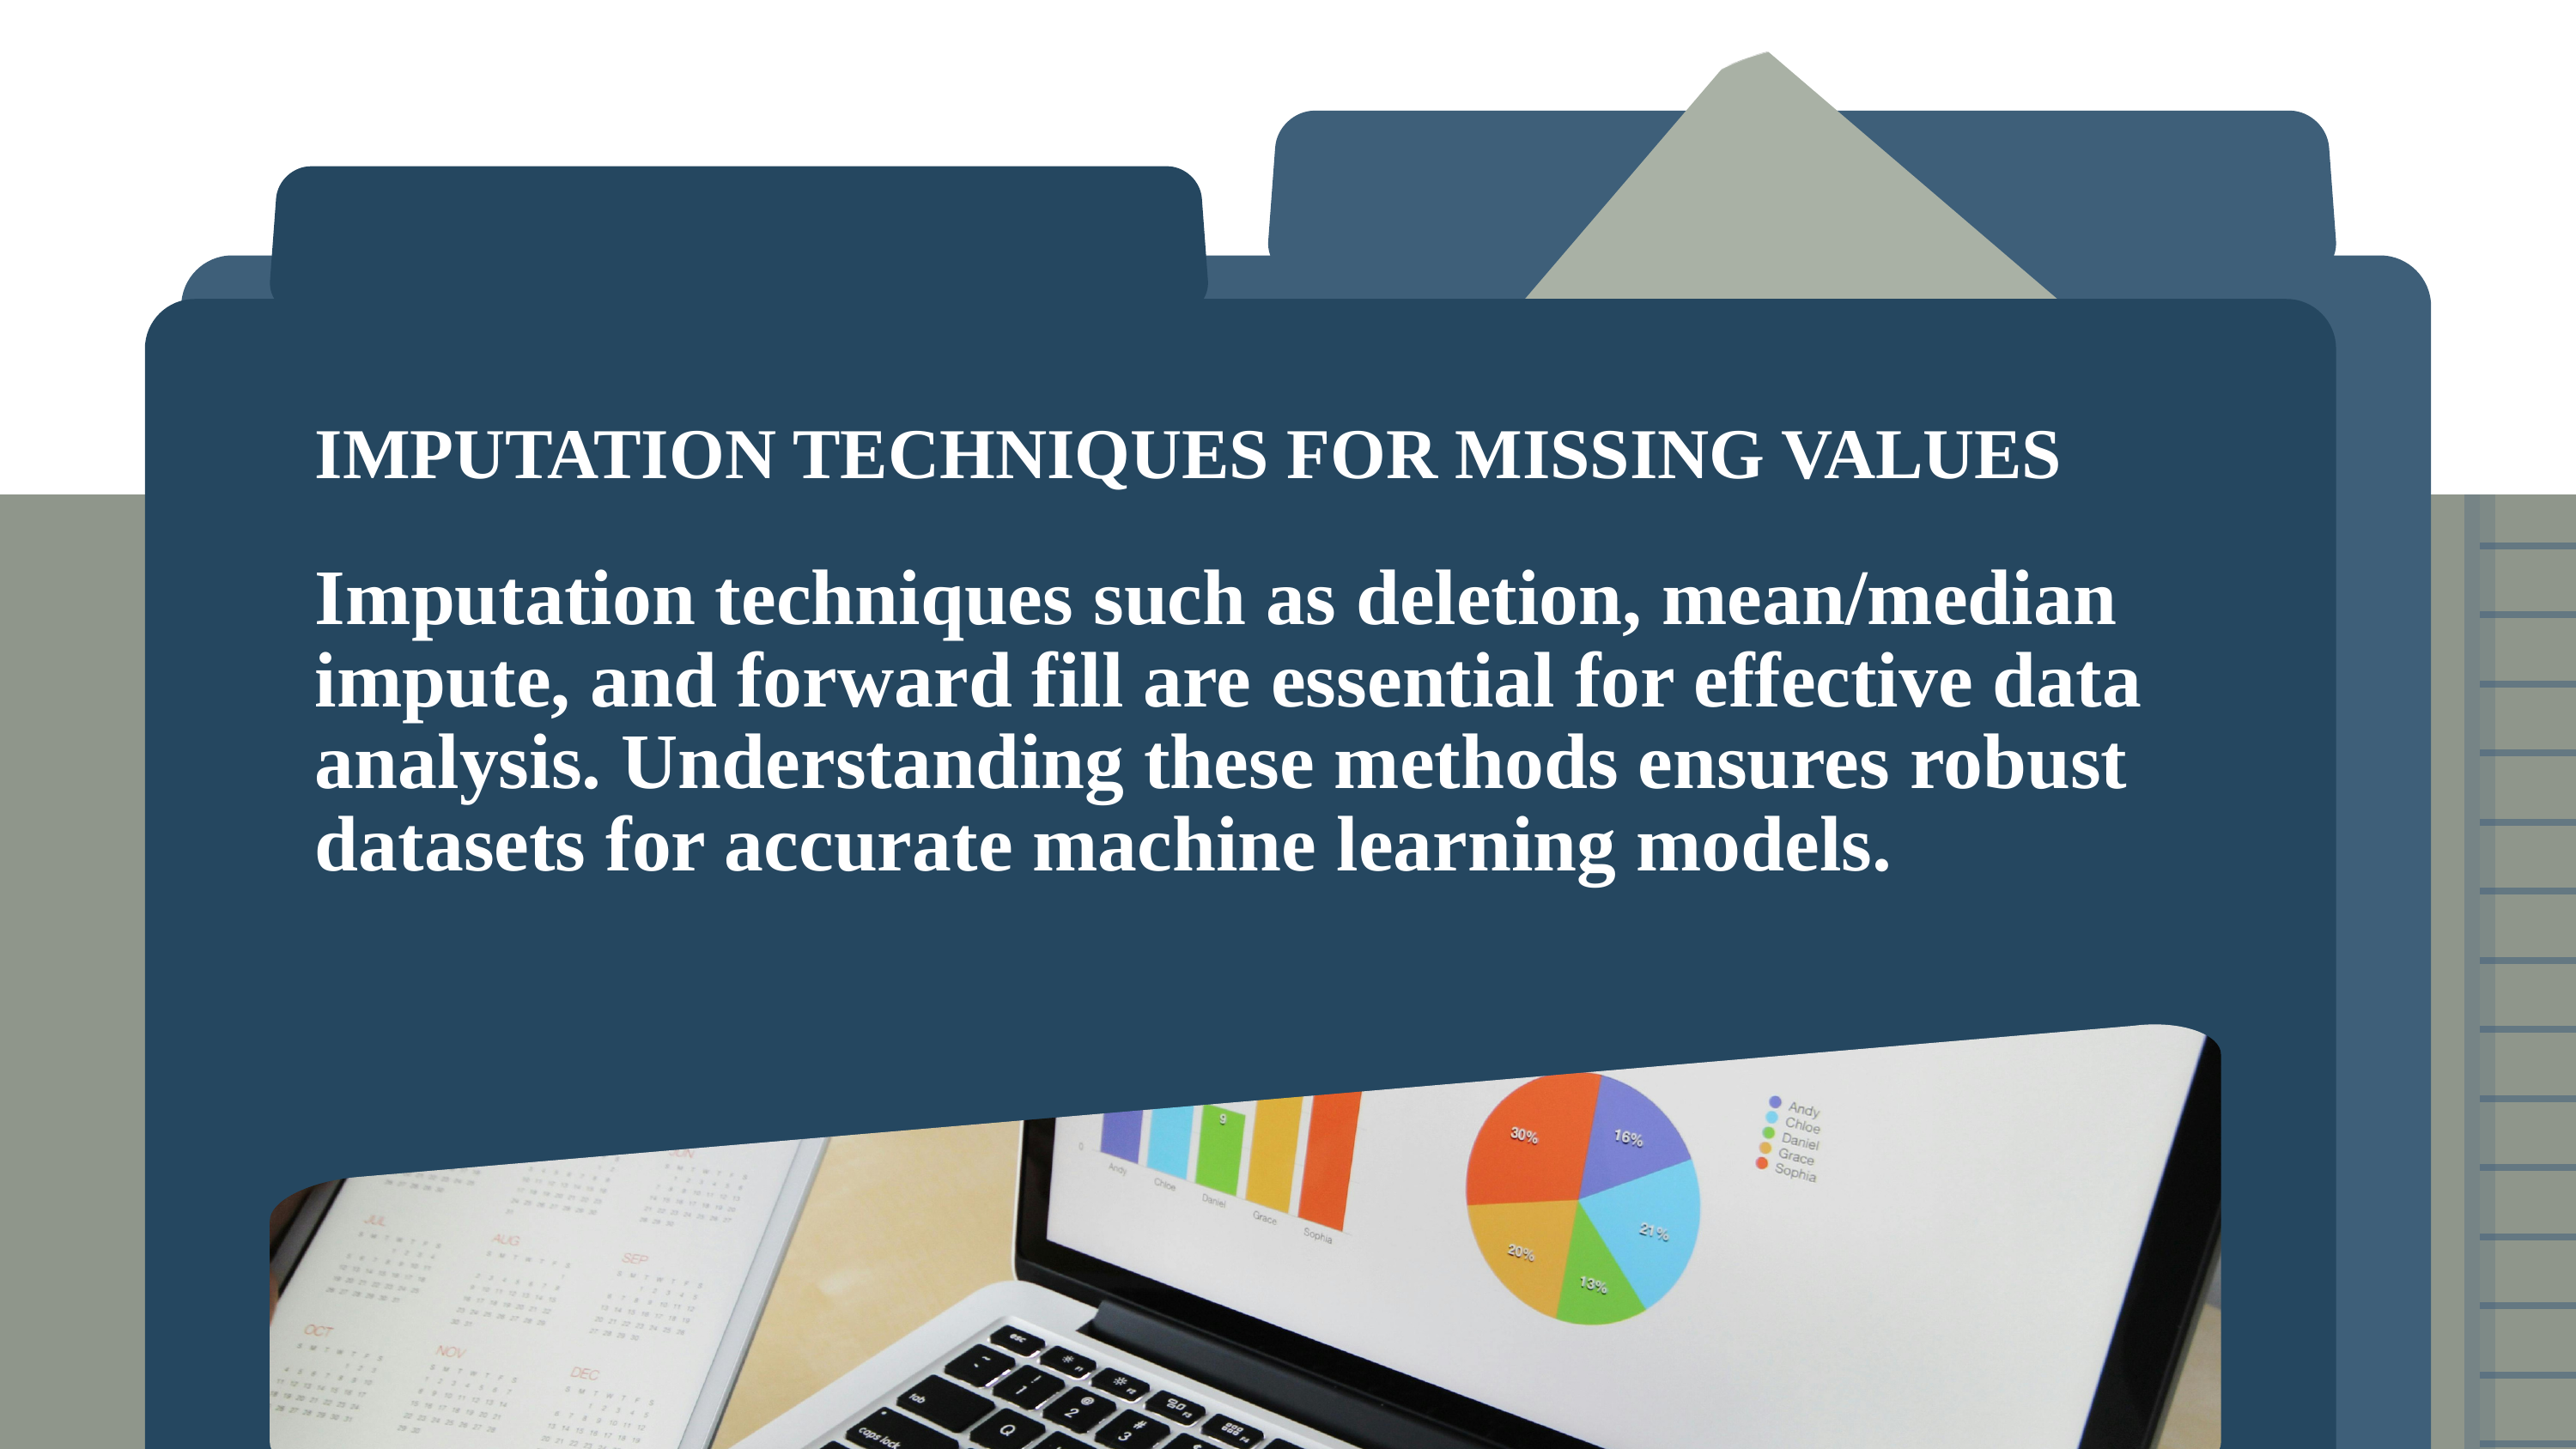

IMPUTATION TECHNIQUES FOR MISSING VALUES
Imputation techniques such as deletion, mean/median impute, and forward fill are essential for effective data analysis. Understanding these methods ensures robust datasets for accurate machine learning models.